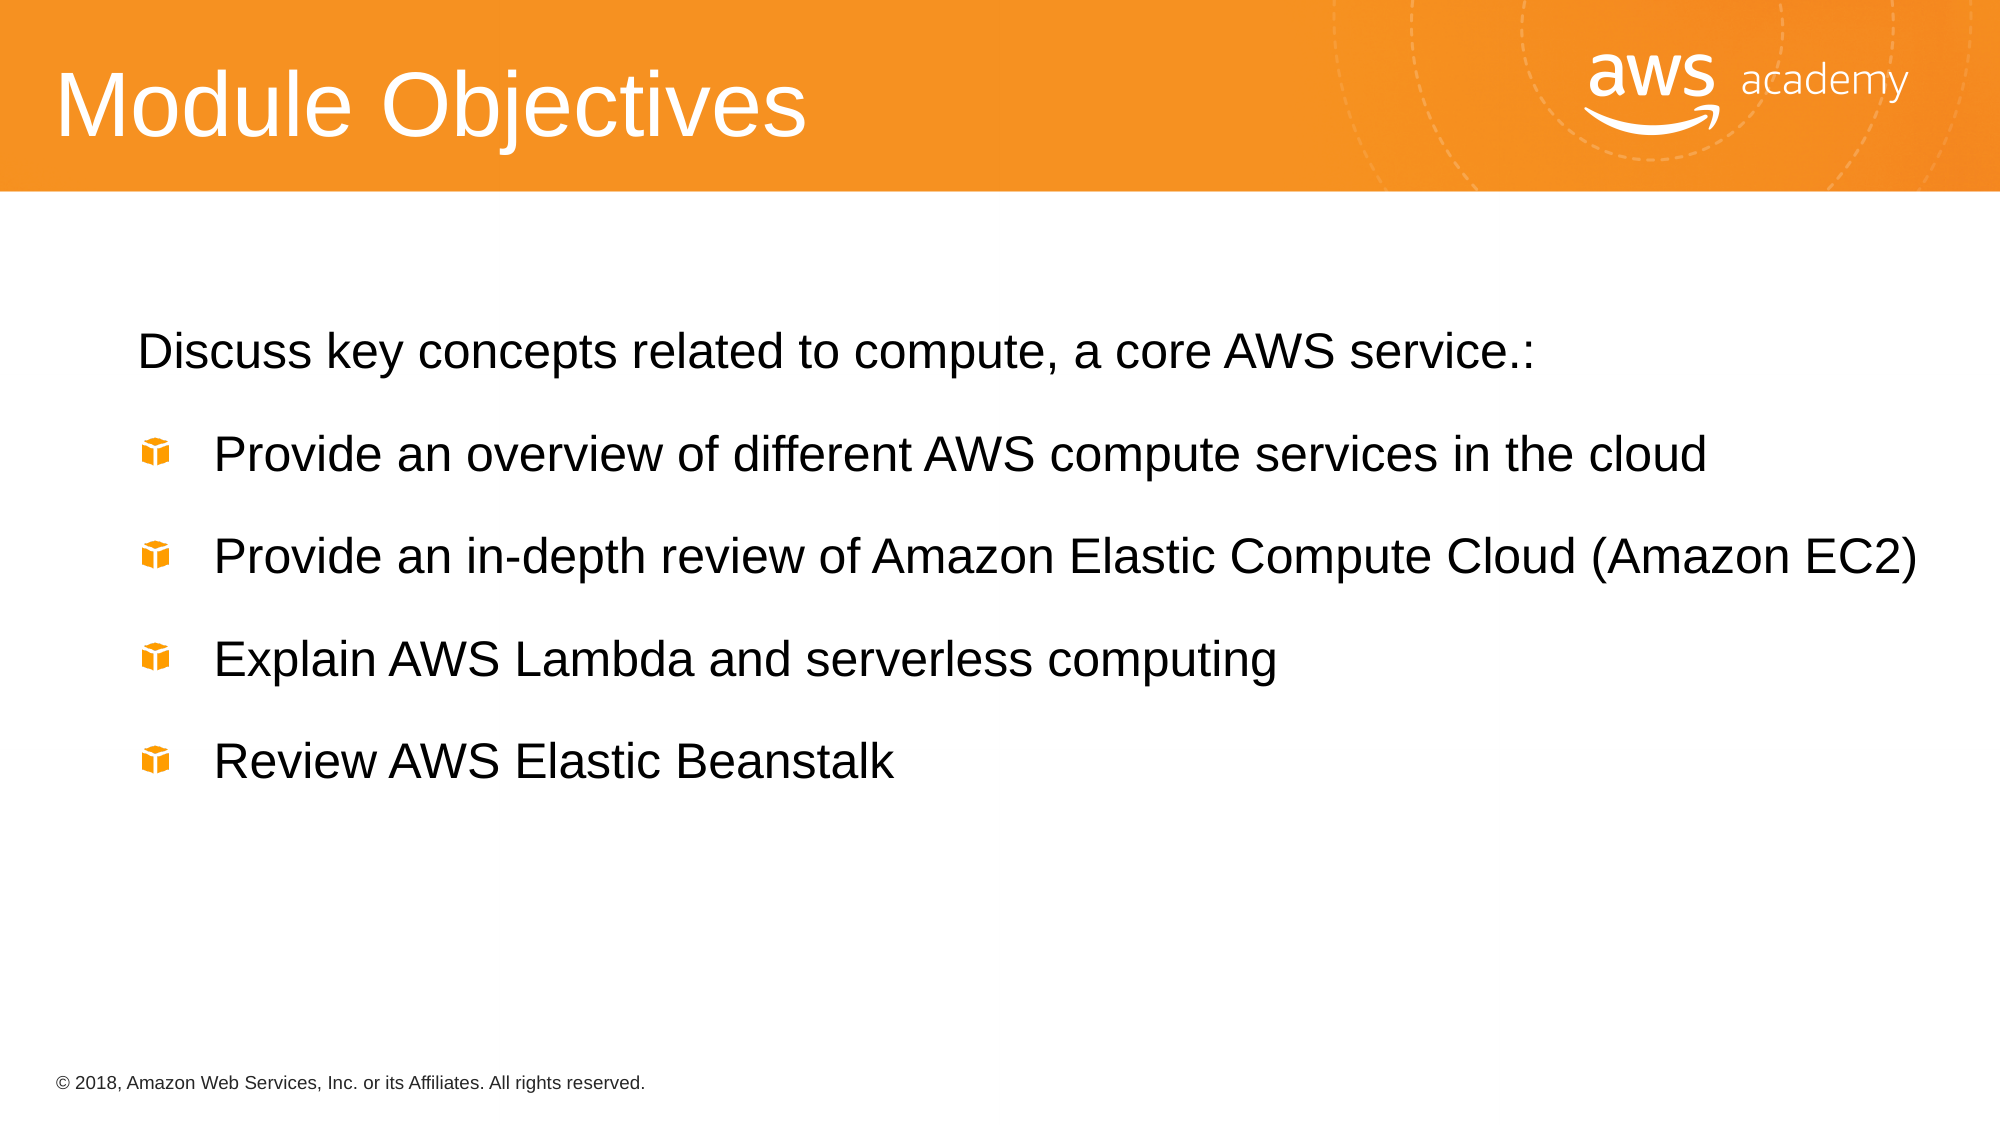

# Module Objectives
Discuss key concepts related to compute, a core AWS service.:
Provide an overview of different AWS compute services in the cloud
Provide an in-depth review of Amazon Elastic Compute Cloud (Amazon EC2)
Explain AWS Lambda and serverless computing
Review AWS Elastic Beanstalk